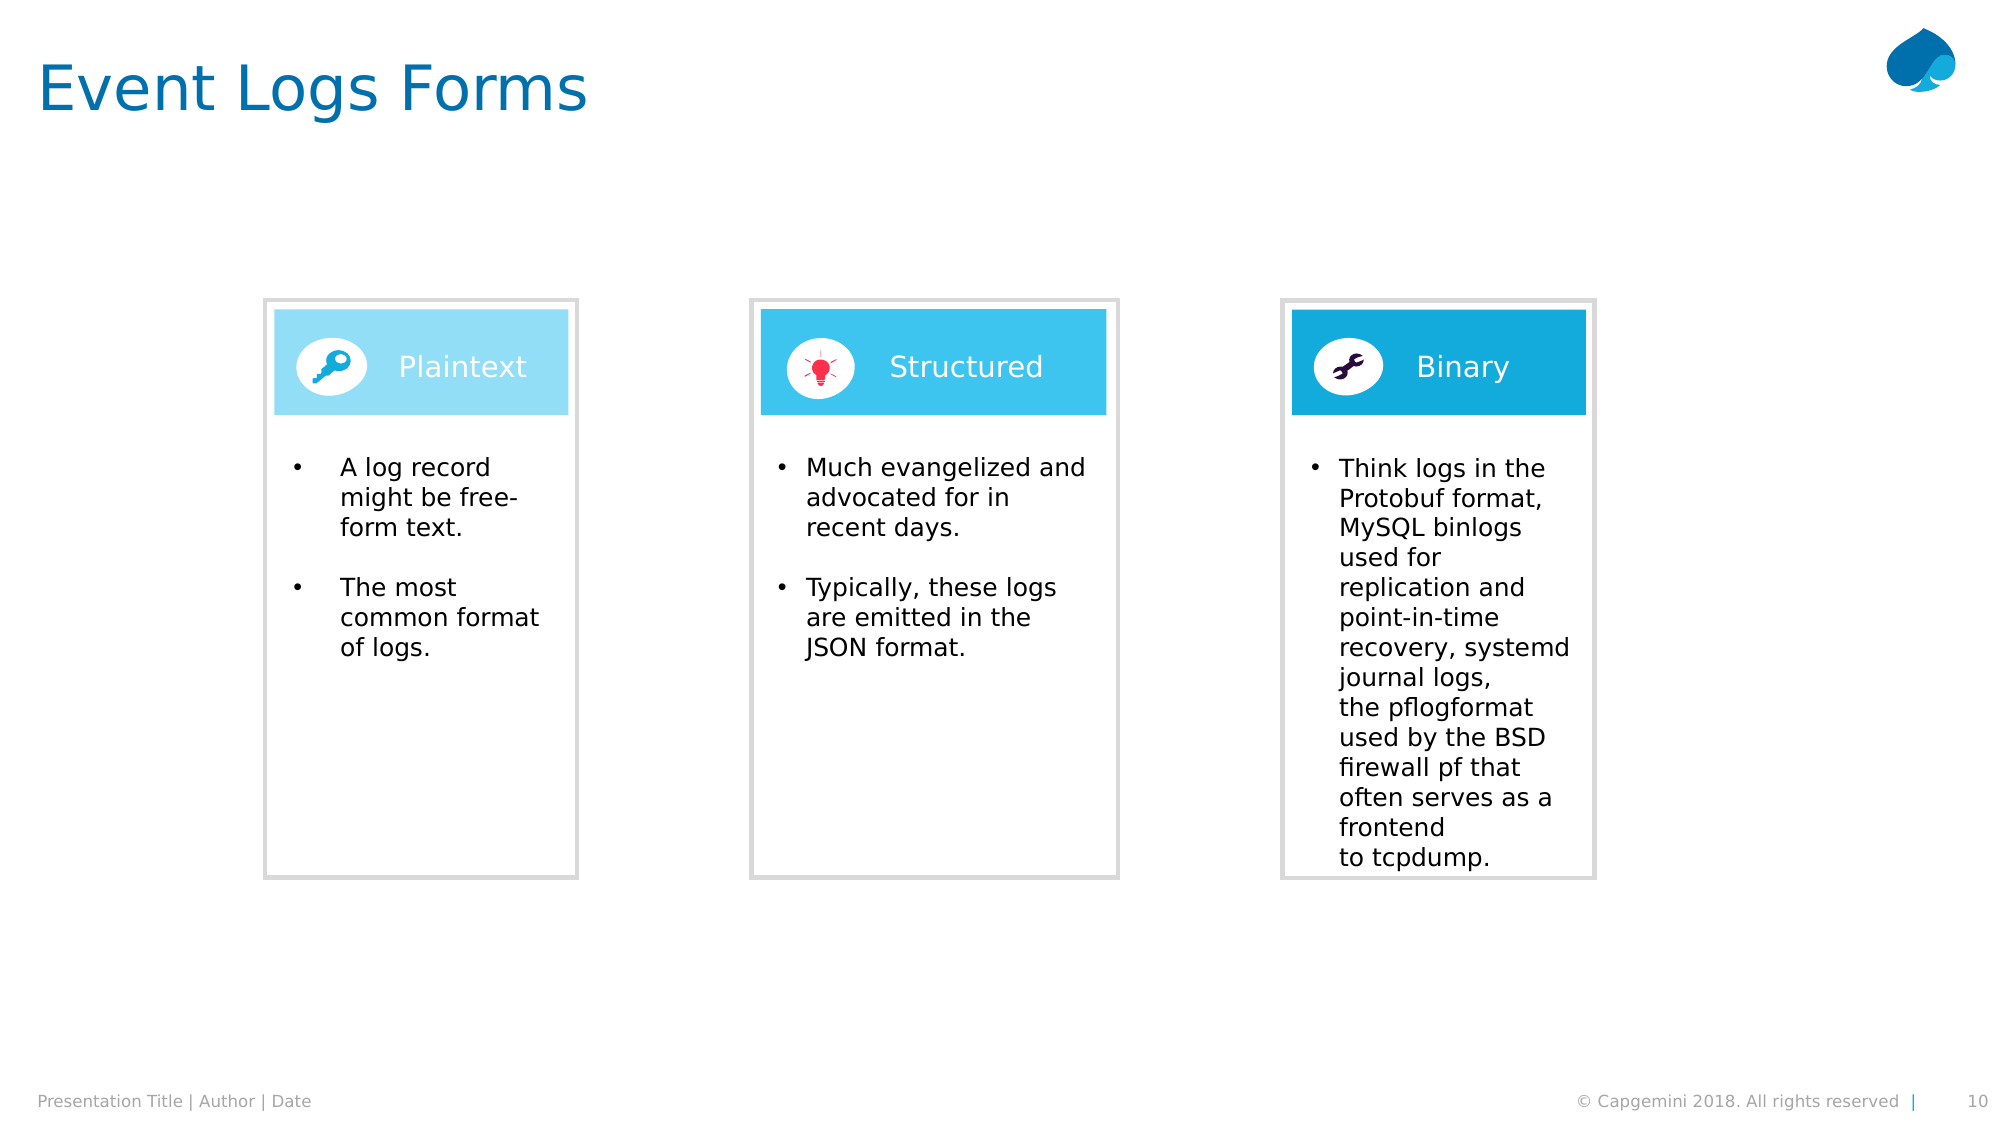

# Event Logs Forms

Structured
Plaintext
Binary
Much evangelized and advocated for in recent days.

Typically, these logs are emitted in the JSON format.
A log record might be free-form text.

The most common format of logs.

Think logs in the Protobuf format, MySQL binlogs used for replication and point-in-time recovery, systemd journal logs, the pflogformat used by the BSD firewall pf that often serves as a frontend to tcpdump.